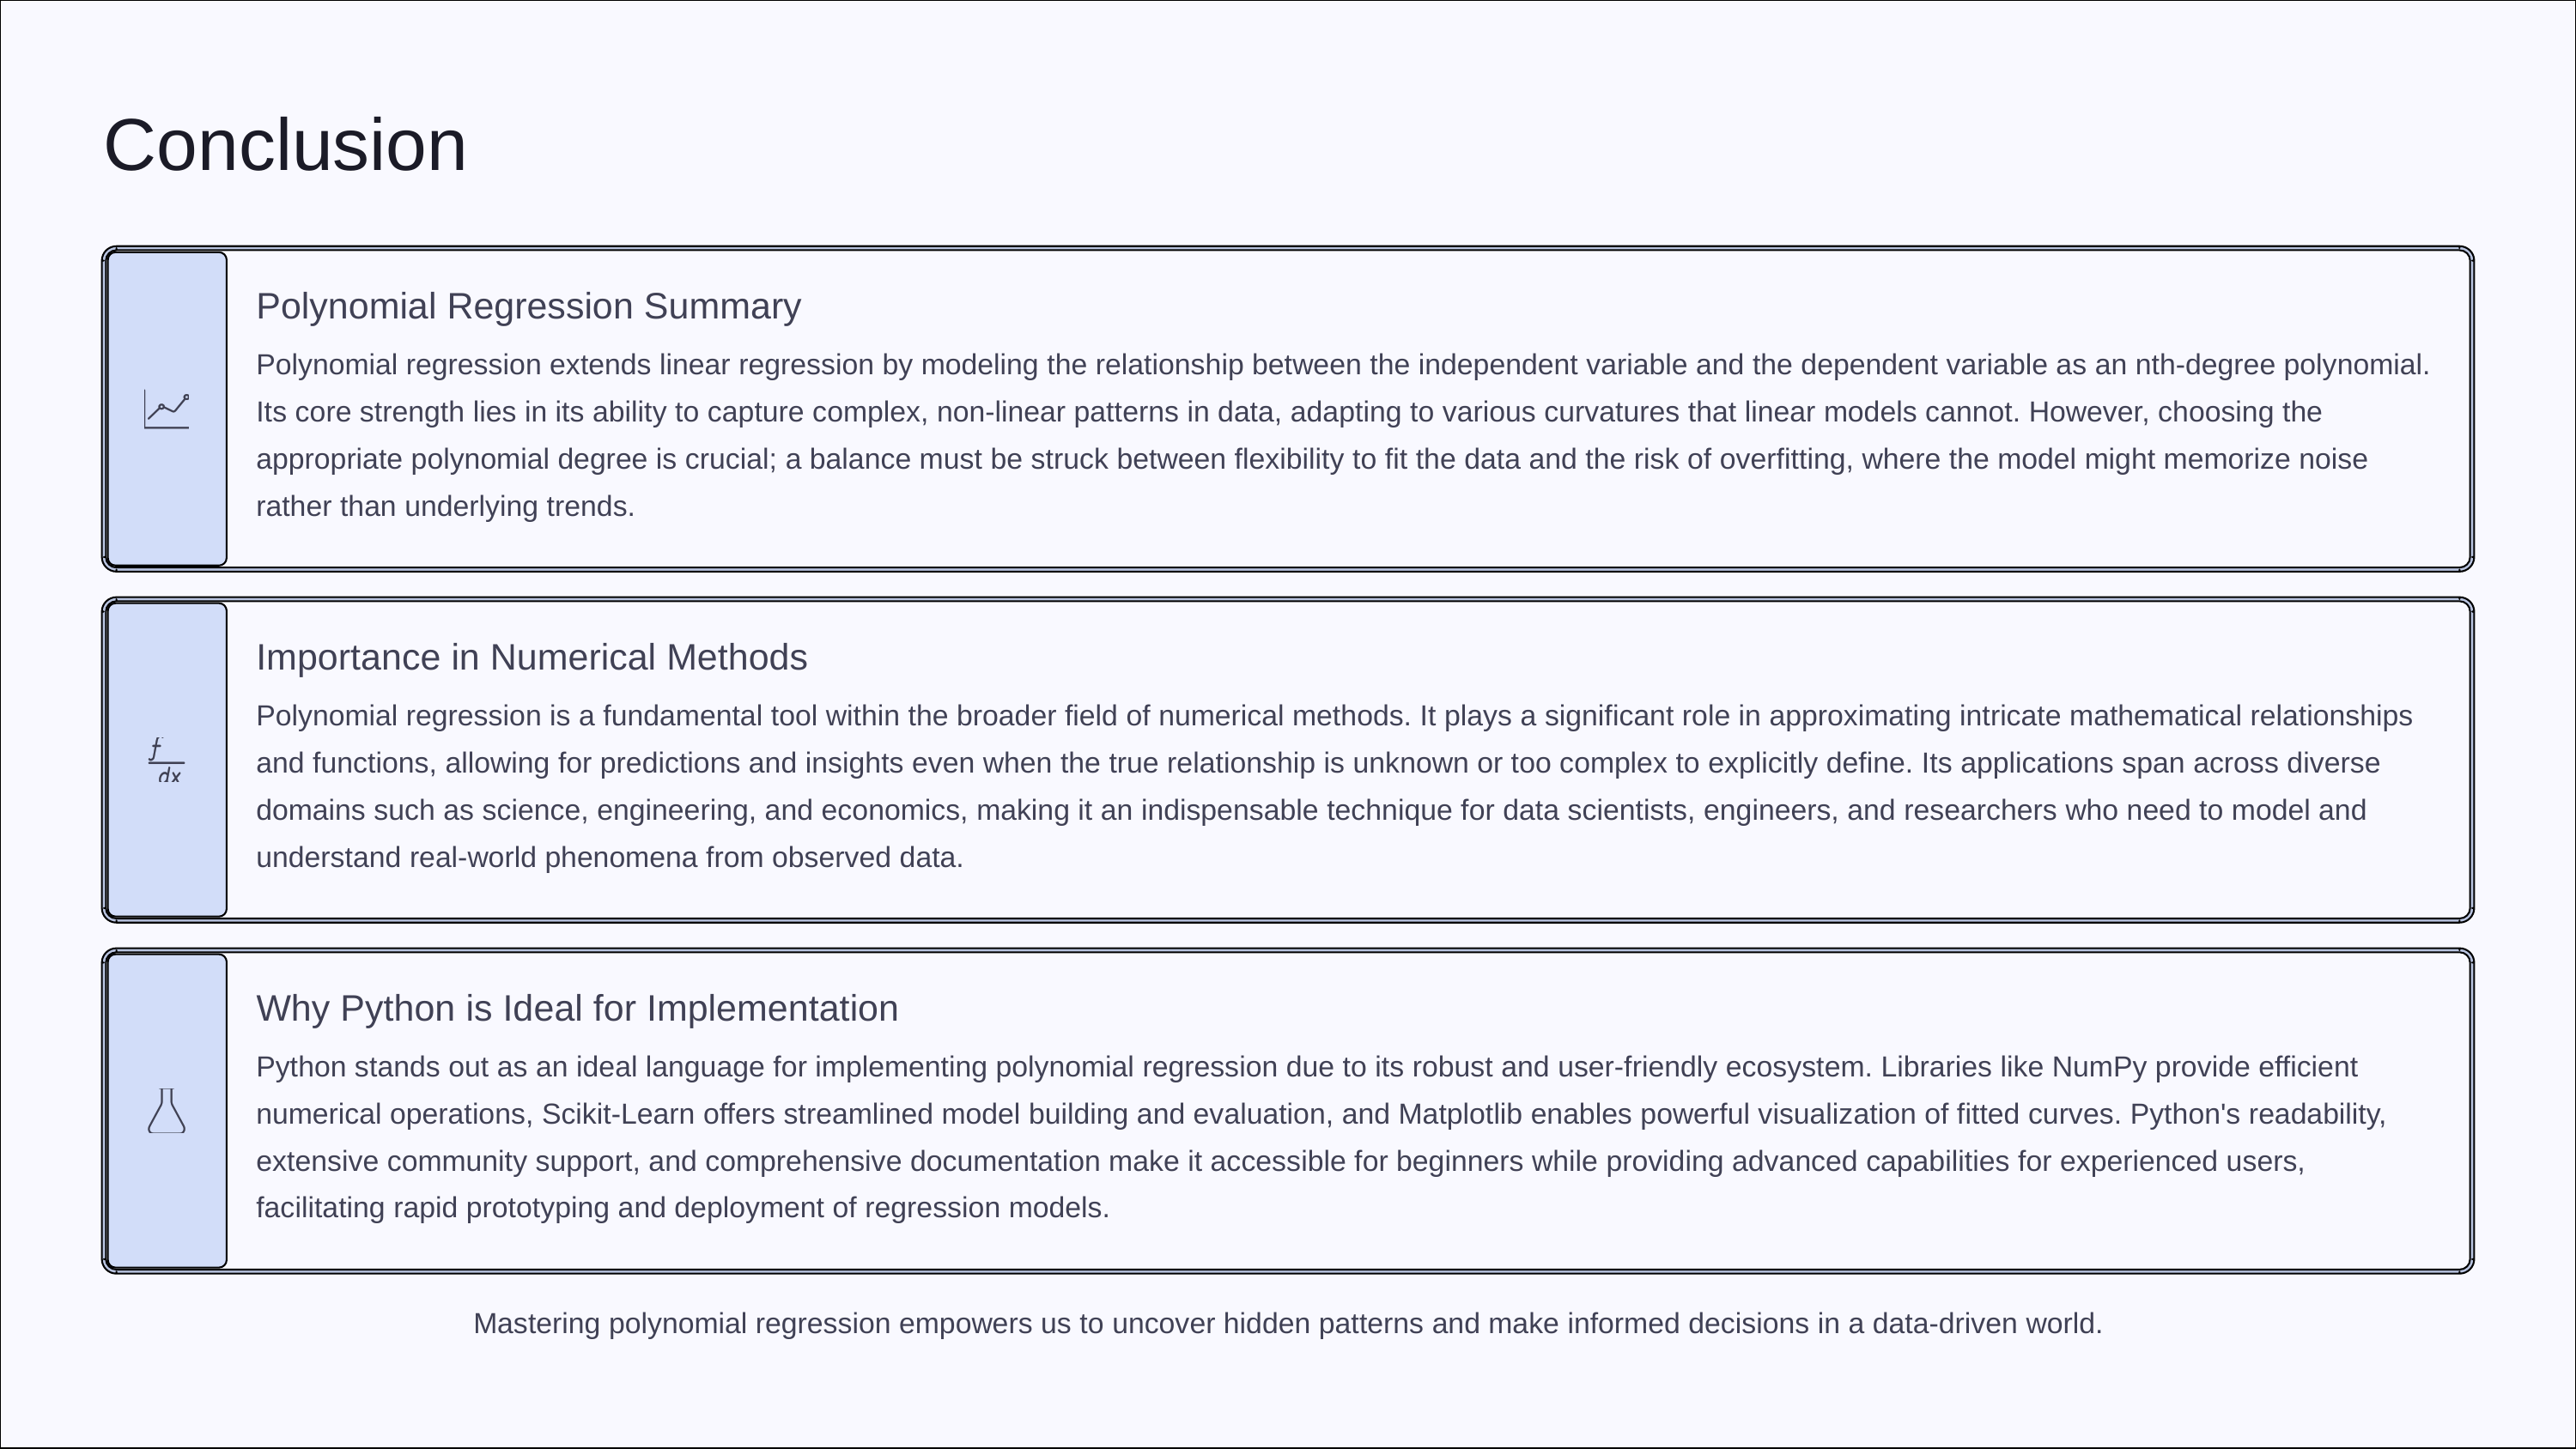

Conclusion

Polynomial Regression Summary
Polynomial regression extends linear regression by modeling the relationship between the independent variable and the dependent variable as an nth-degree polynomial. Its core strength lies in its ability to capture complex, non-linear patterns in data, adapting to various curvatures that linear models cannot. However, choosing the appropriate polynomial degree is crucial; a balance must be struck between flexibility to fit the data and the risk of overfitting, where the model might memorize noise rather than underlying trends.

Importance in Numerical Methods
Polynomial regression is a fundamental tool within the broader field of numerical methods. It plays a significant role in approximating intricate mathematical relationships and functions, allowing for predictions and insights even when the true relationship is unknown or too complex to explicitly define. Its applications span across diverse domains such as science, engineering, and economics, making it an indispensable technique for data scientists, engineers, and researchers who need to model and understand real-world phenomena from observed data.

Why Python is Ideal for Implementation
Python stands out as an ideal language for implementing polynomial regression due to its robust and user-friendly ecosystem. Libraries like NumPy provide efficient numerical operations, Scikit-Learn offers streamlined model building and evaluation, and Matplotlib enables powerful visualization of fitted curves. Python's readability, extensive community support, and comprehensive documentation make it accessible for beginners while providing advanced capabilities for experienced users, facilitating rapid prototyping and deployment of regression models.

Mastering polynomial regression empowers us to uncover hidden patterns and make informed decisions in a data-driven world.